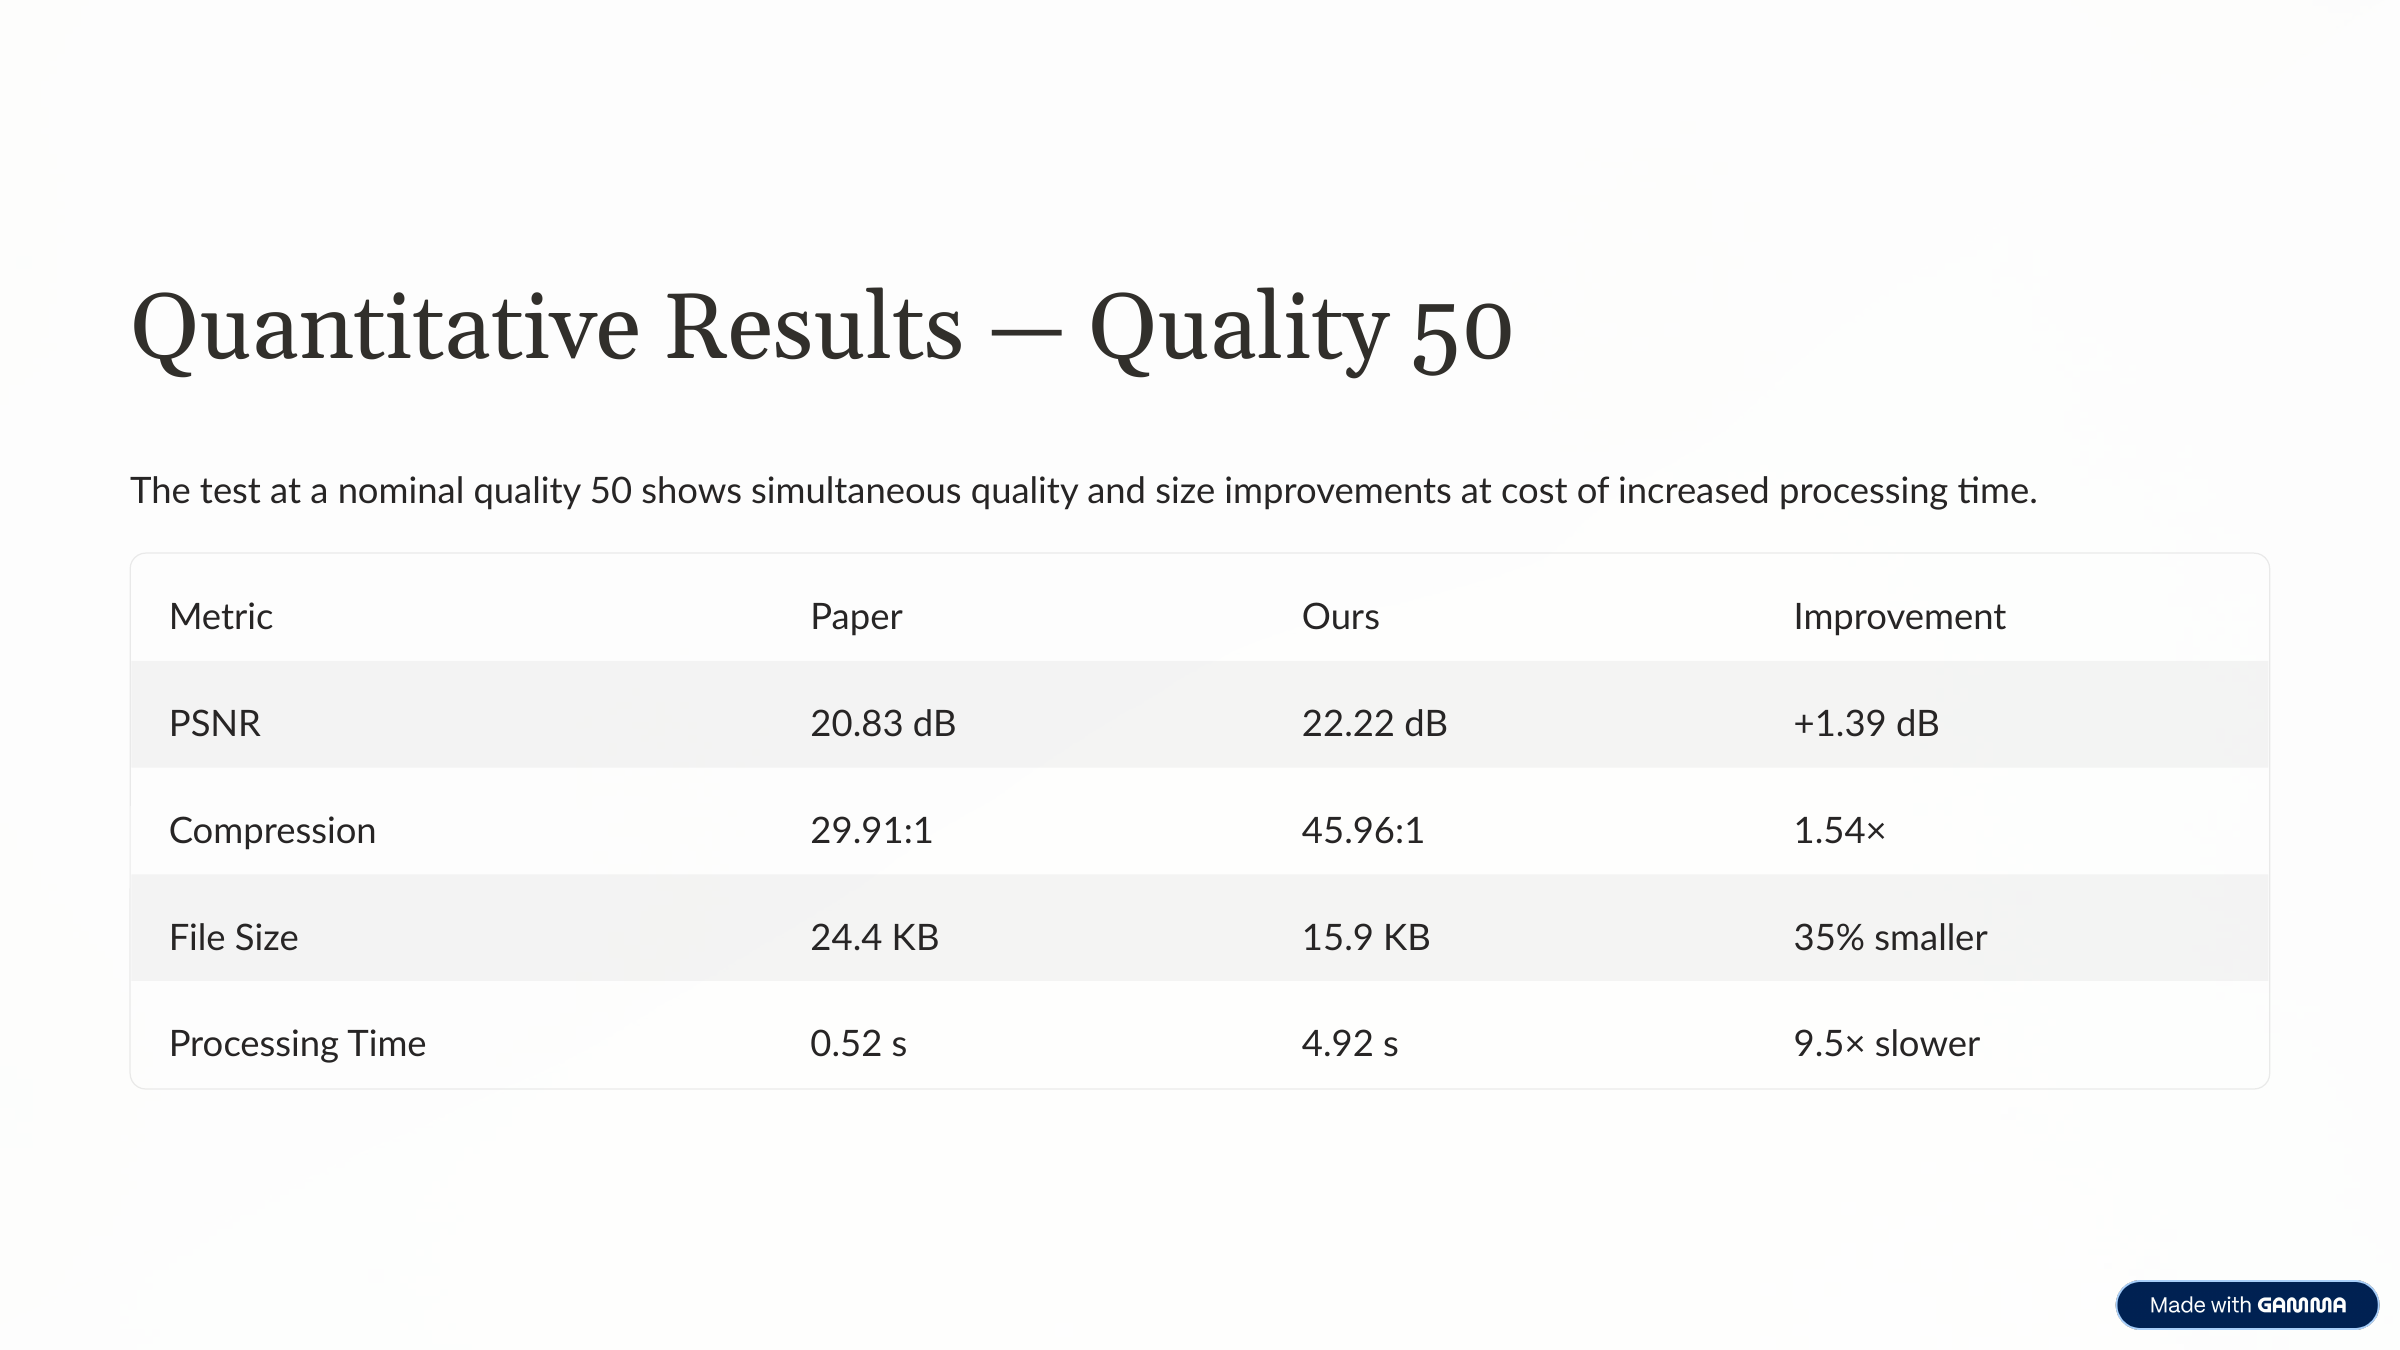

Quantitative Results — Quality 50
The test at a nominal quality 50 shows simultaneous quality and size improvements at cost of increased processing time.

Metric
Paper
Ours
Improvement

PSNR
20.83 dB
22.22 dB
+1.39 dB

Compression
29.91:1
45.96:1
1.54×

File Size
24.4 KB
15.9 KB
35% smaller

Processing Time
0.52 s
4.92 s
9.5× slower